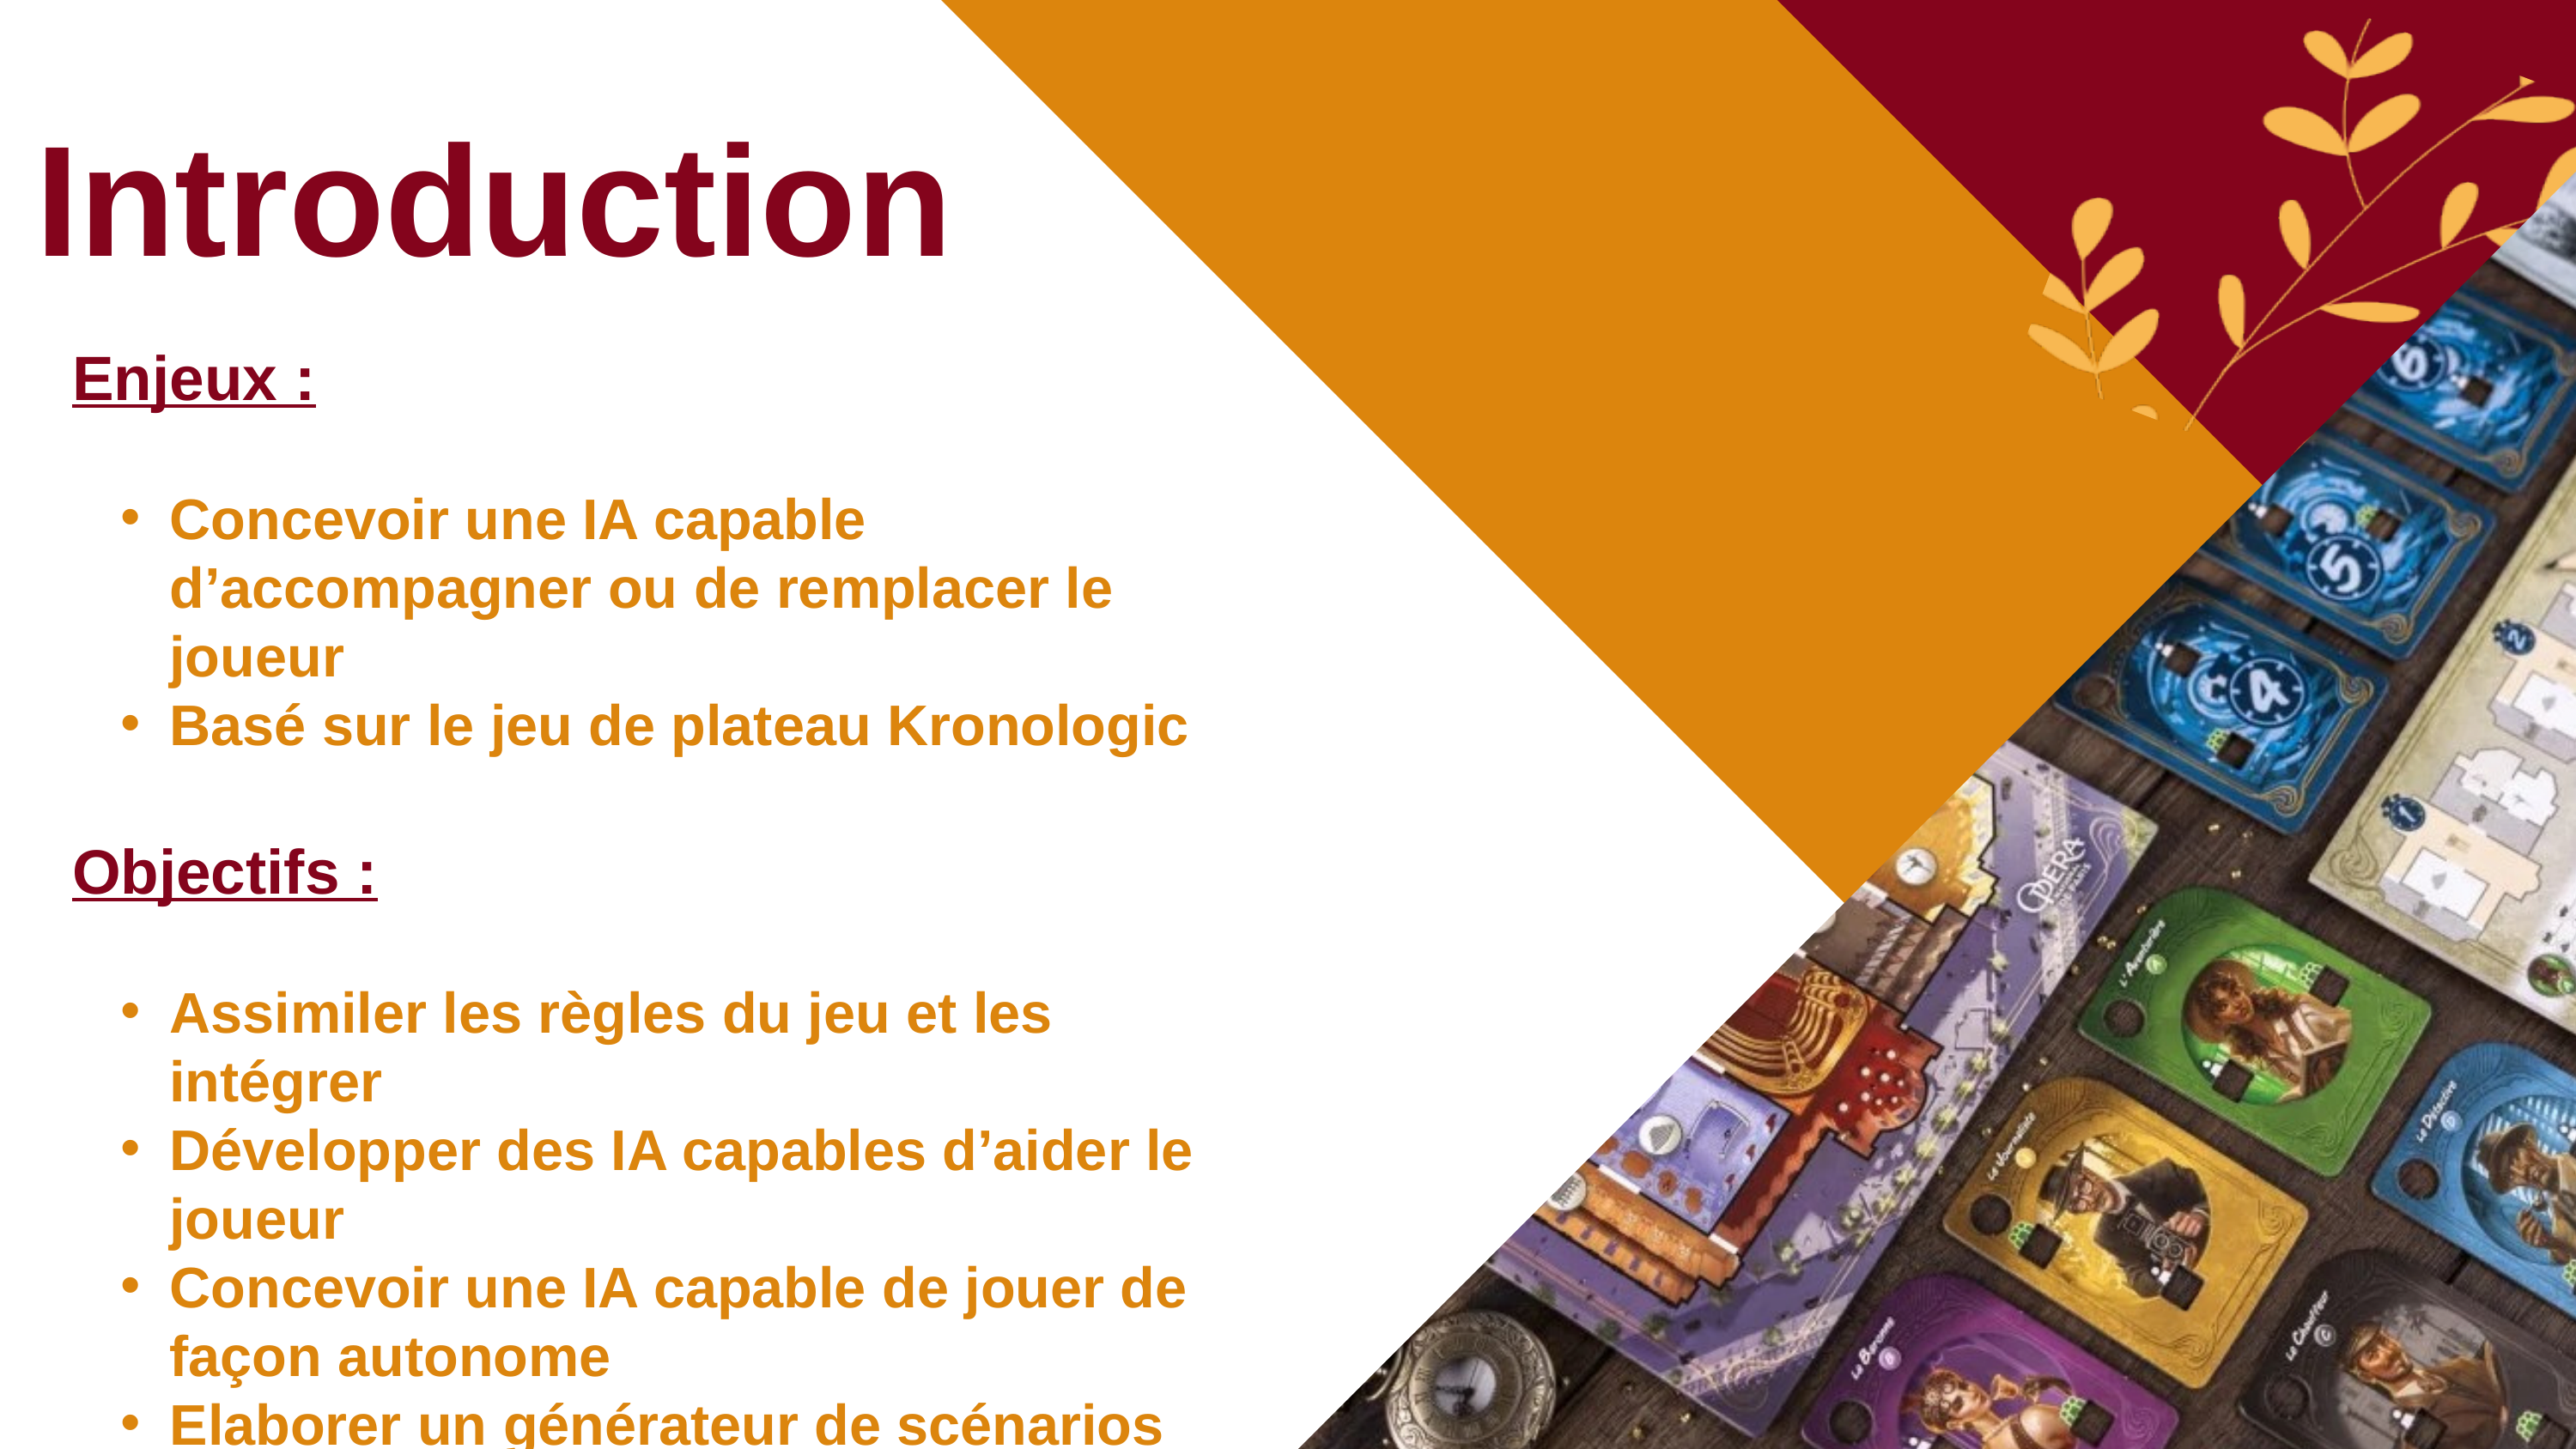

Introduction

Enjeux :

Concevoir une IA capable d’accompagner ou de remplacer le joueur
Basé sur le jeu de plateau Kronologic

Objectifs :

Assimiler les règles du jeu et les intégrer
Développer des IA capables d’aider le joueur
Concevoir une IA capable de jouer de façon autonome
Elaborer un générateur de scénarios
3